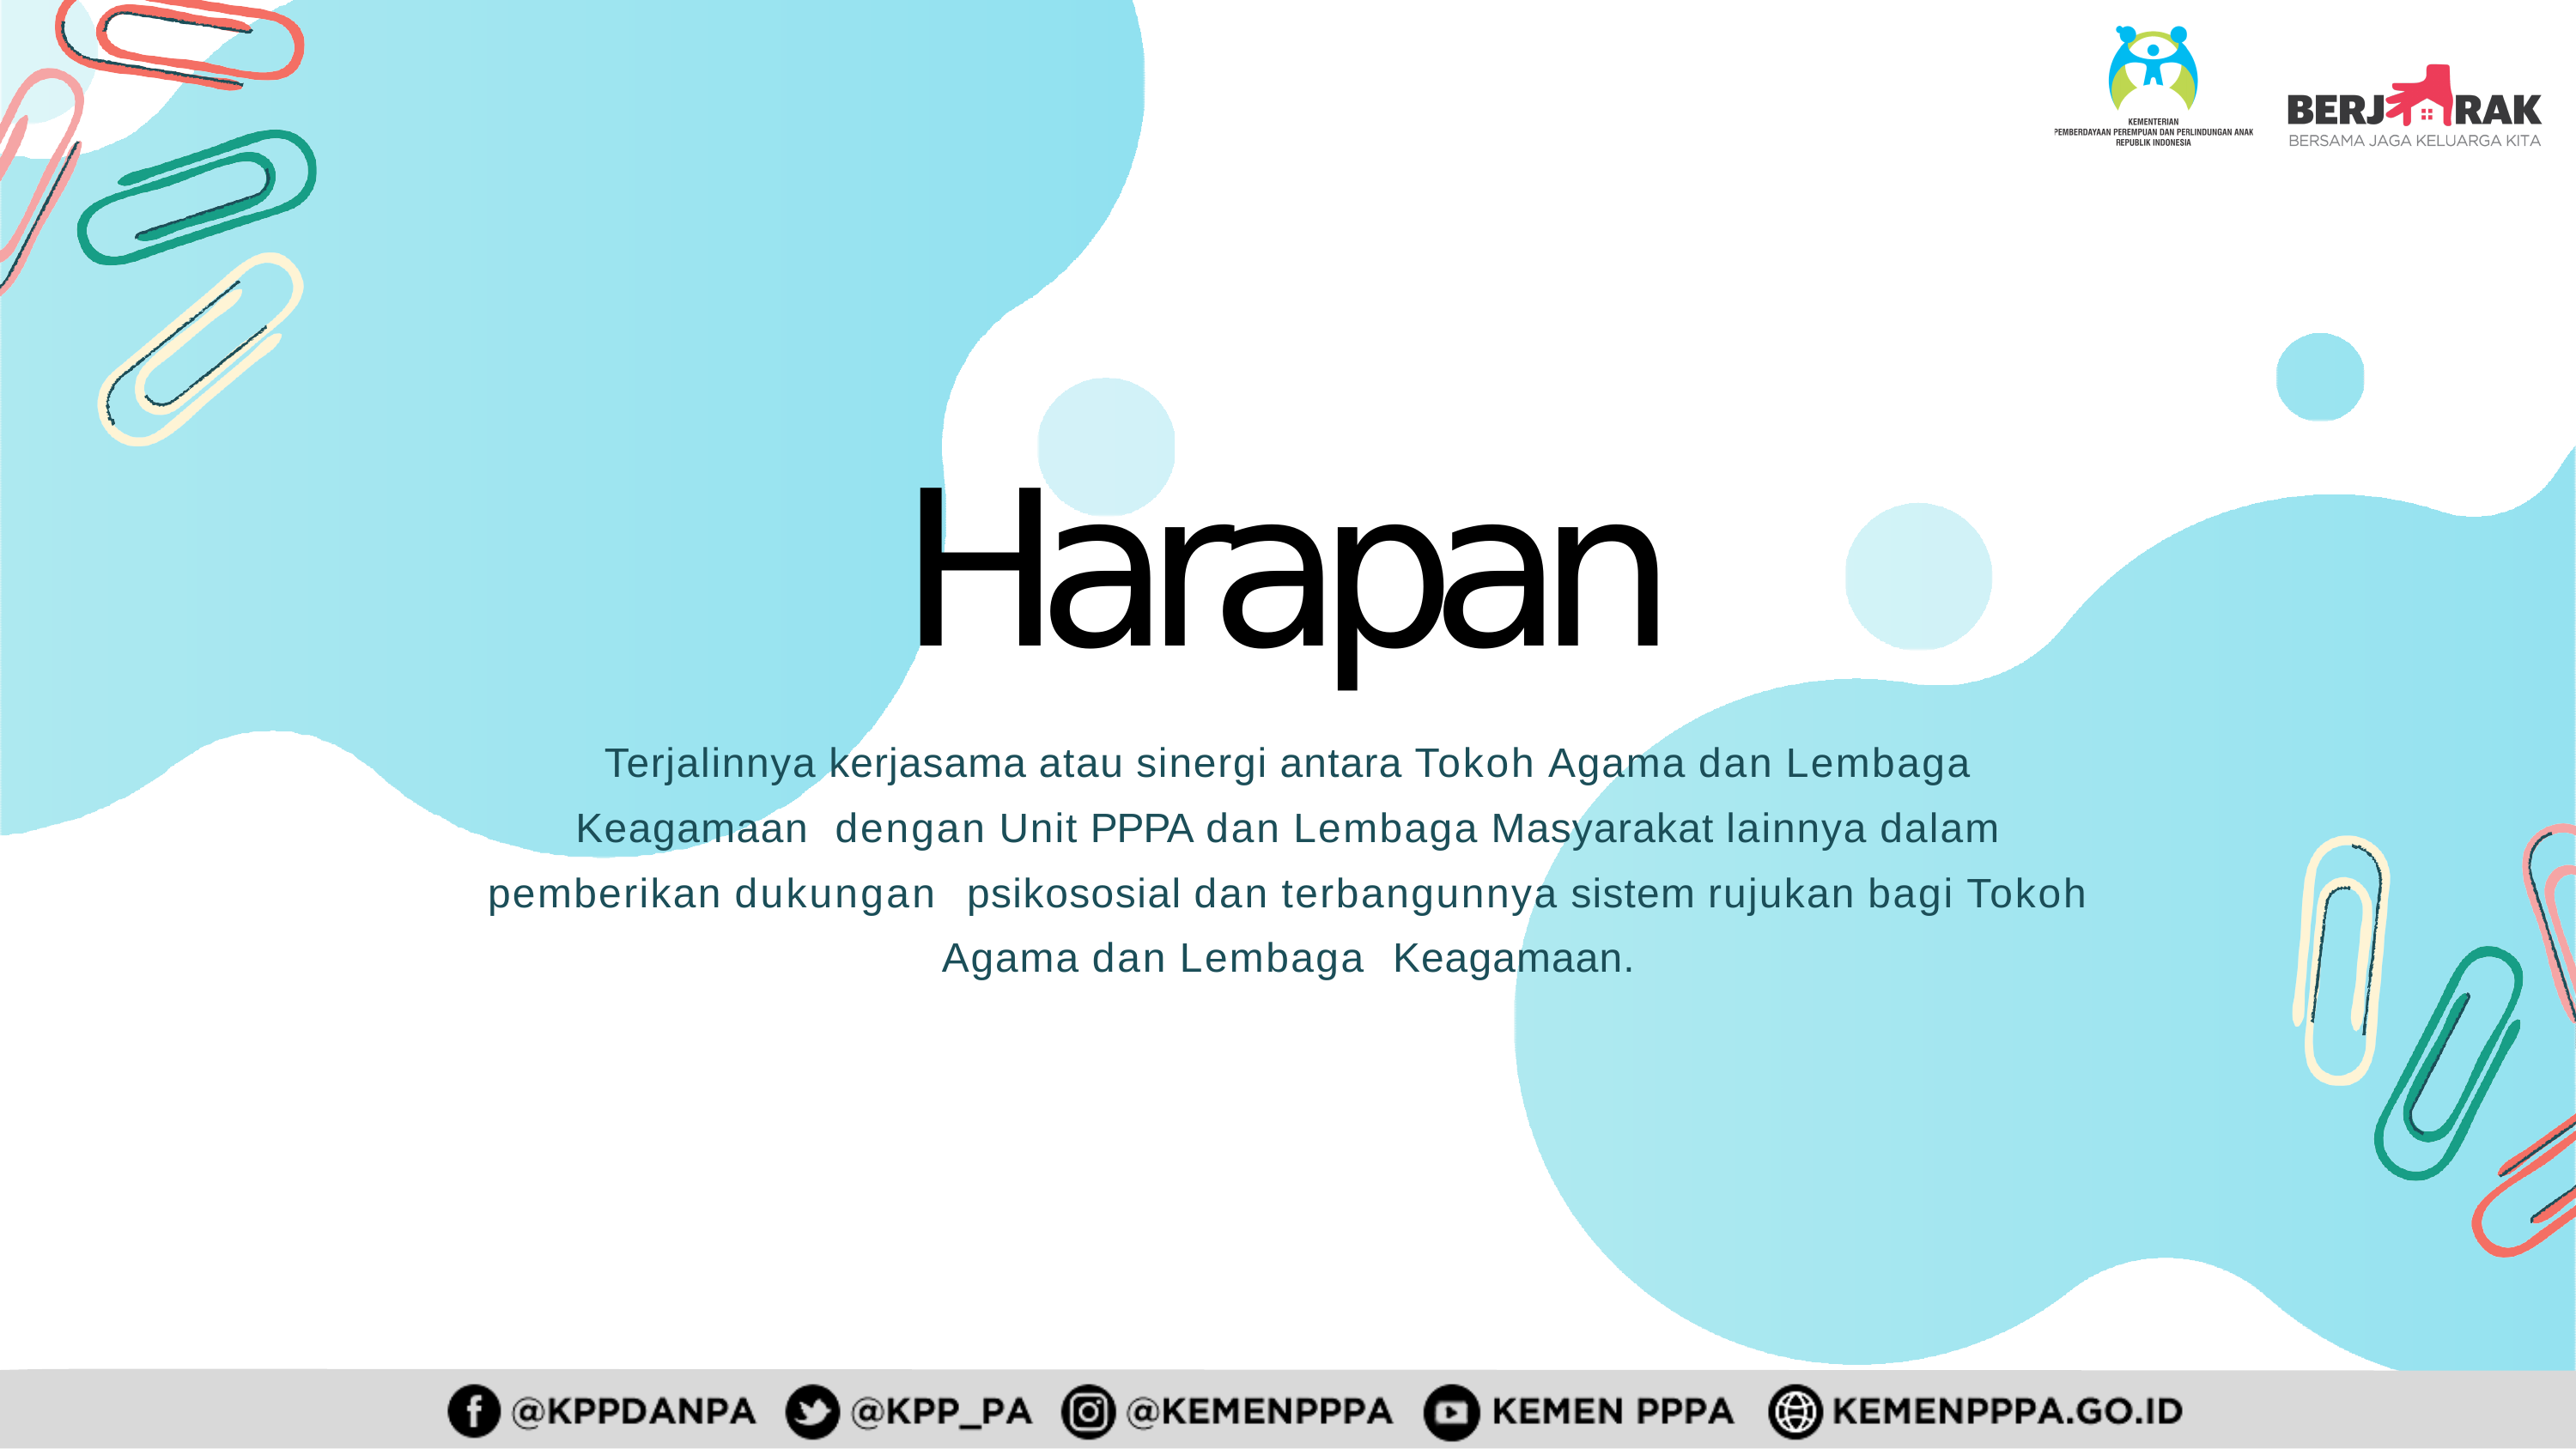

# Harapan
Terjalinnya kerjasama atau sinergi antara Tokoh Agama dan Lembaga Keagamaan  dengan Unit PPPA dan Lembaga Masyarakat lainnya dalam pemberikan dukungan  psikososial dan terbangunnya sistem rujukan bagi Tokoh Agama dan Lembaga  Keagamaan.